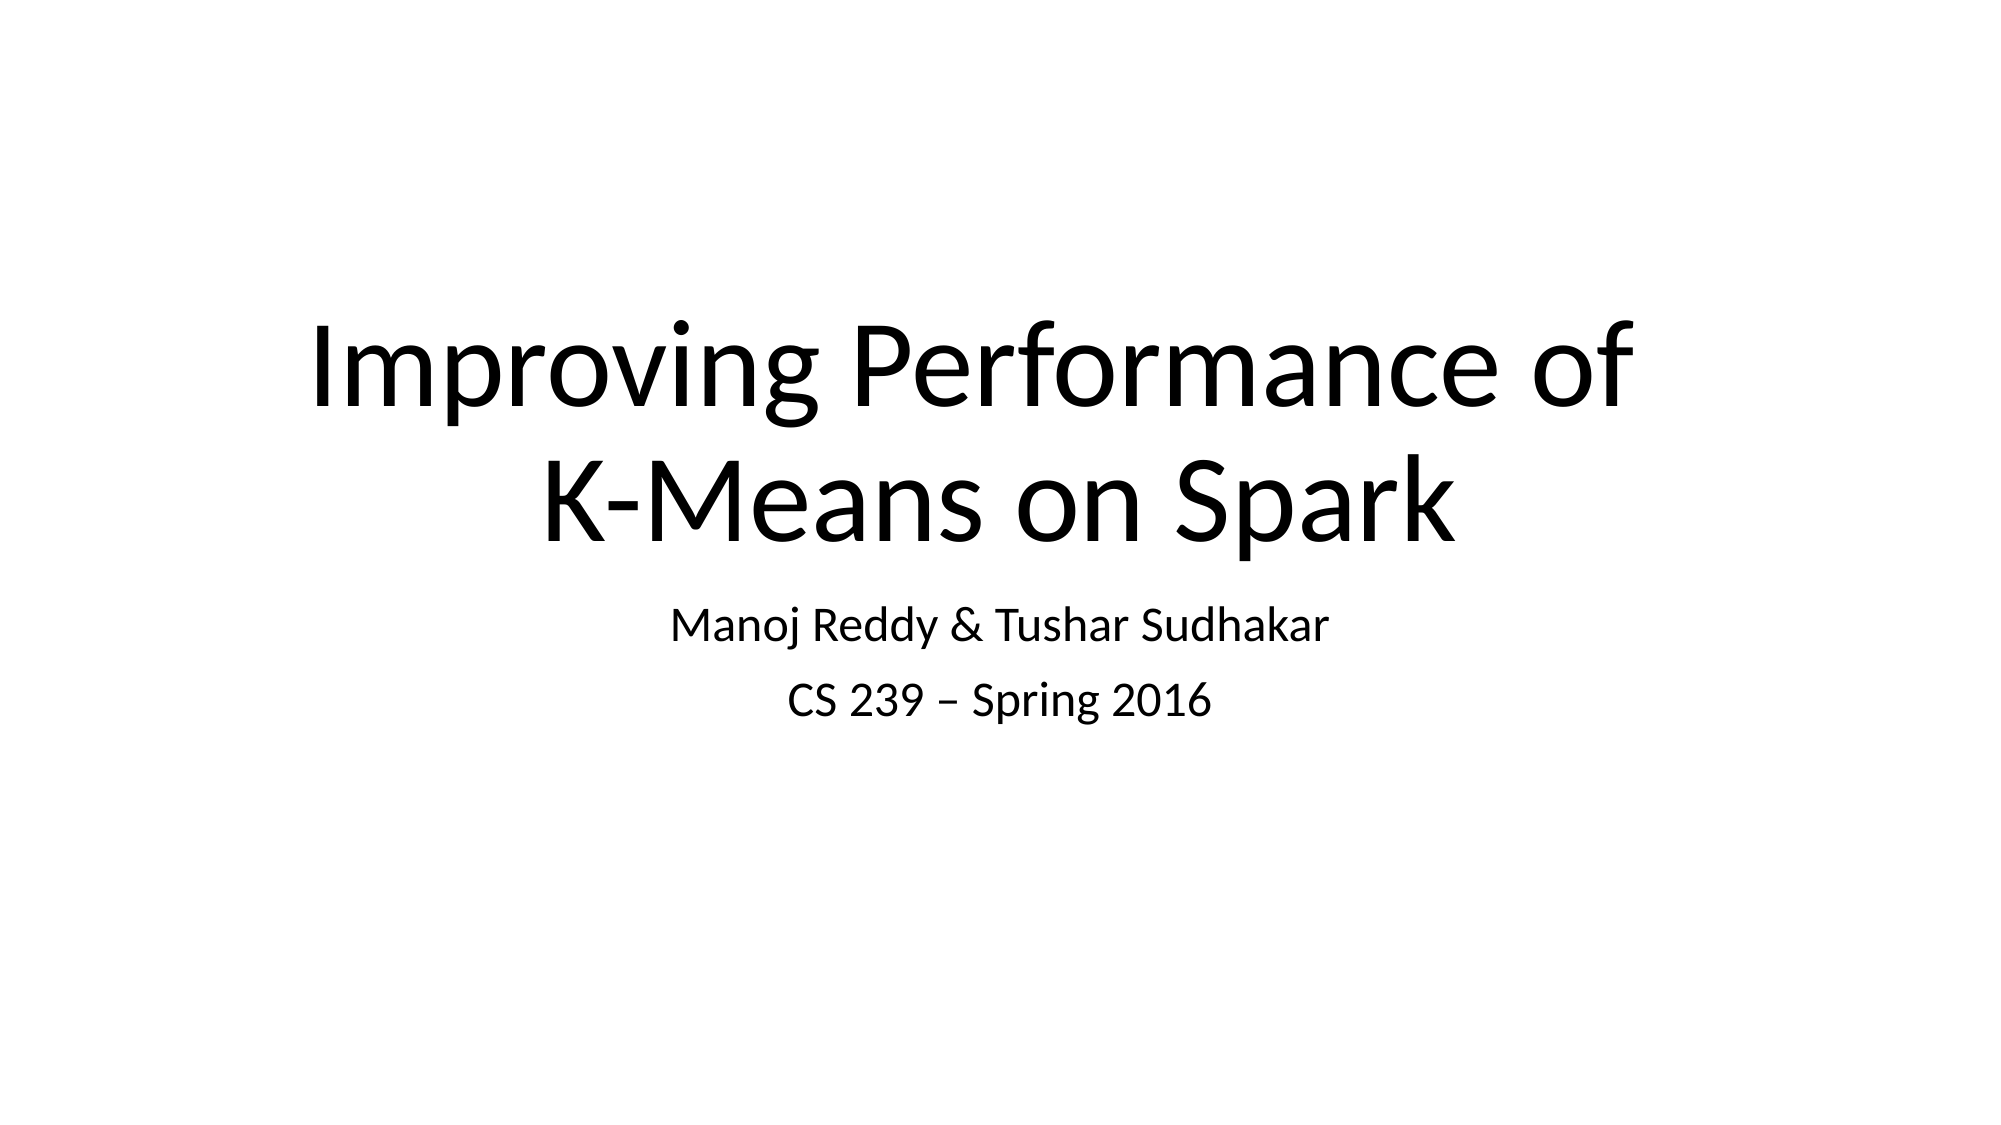

# Improving Performance of   K-Means on Spark
Manoj Reddy & Tushar Sudhakar
CS 239 – Spring 2016